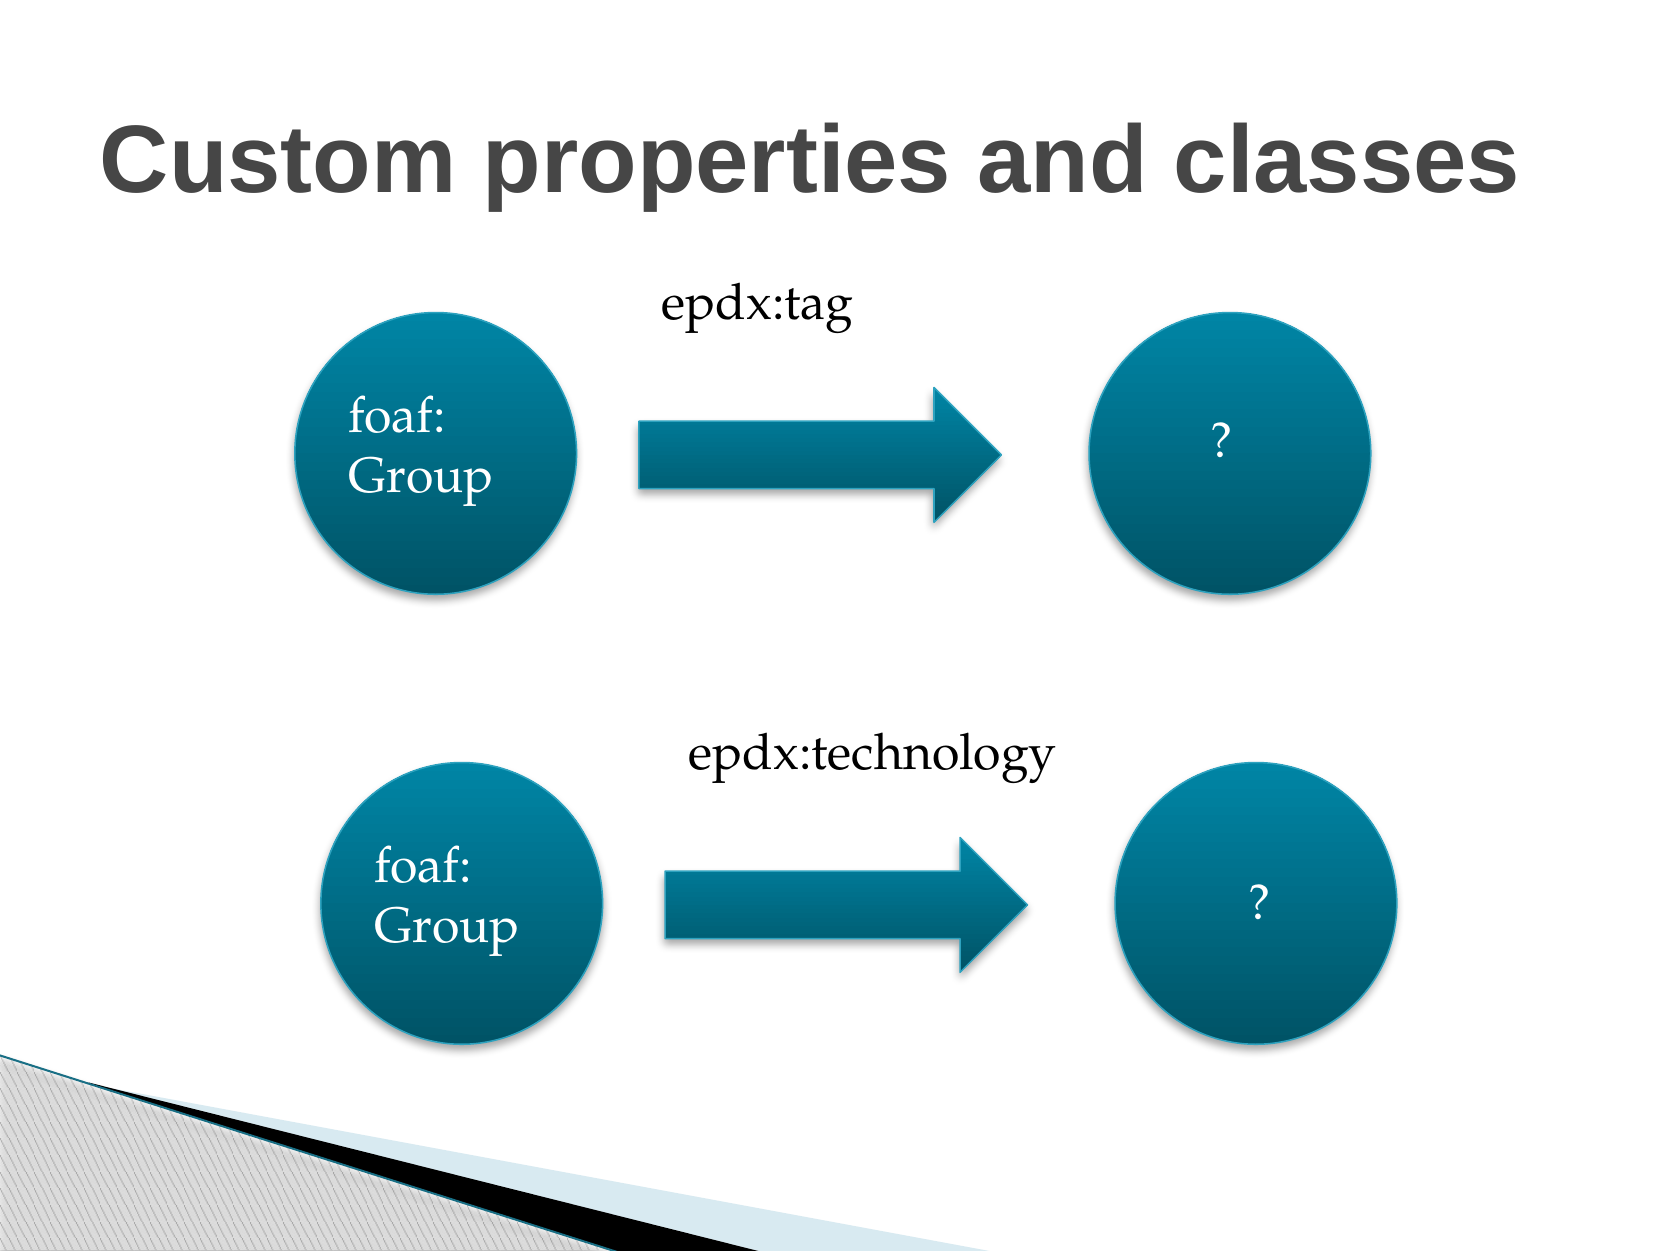

# Custom properties and classes
epdx:tag

foaf:
Group

?
epdx:technology

foaf:
Group

?